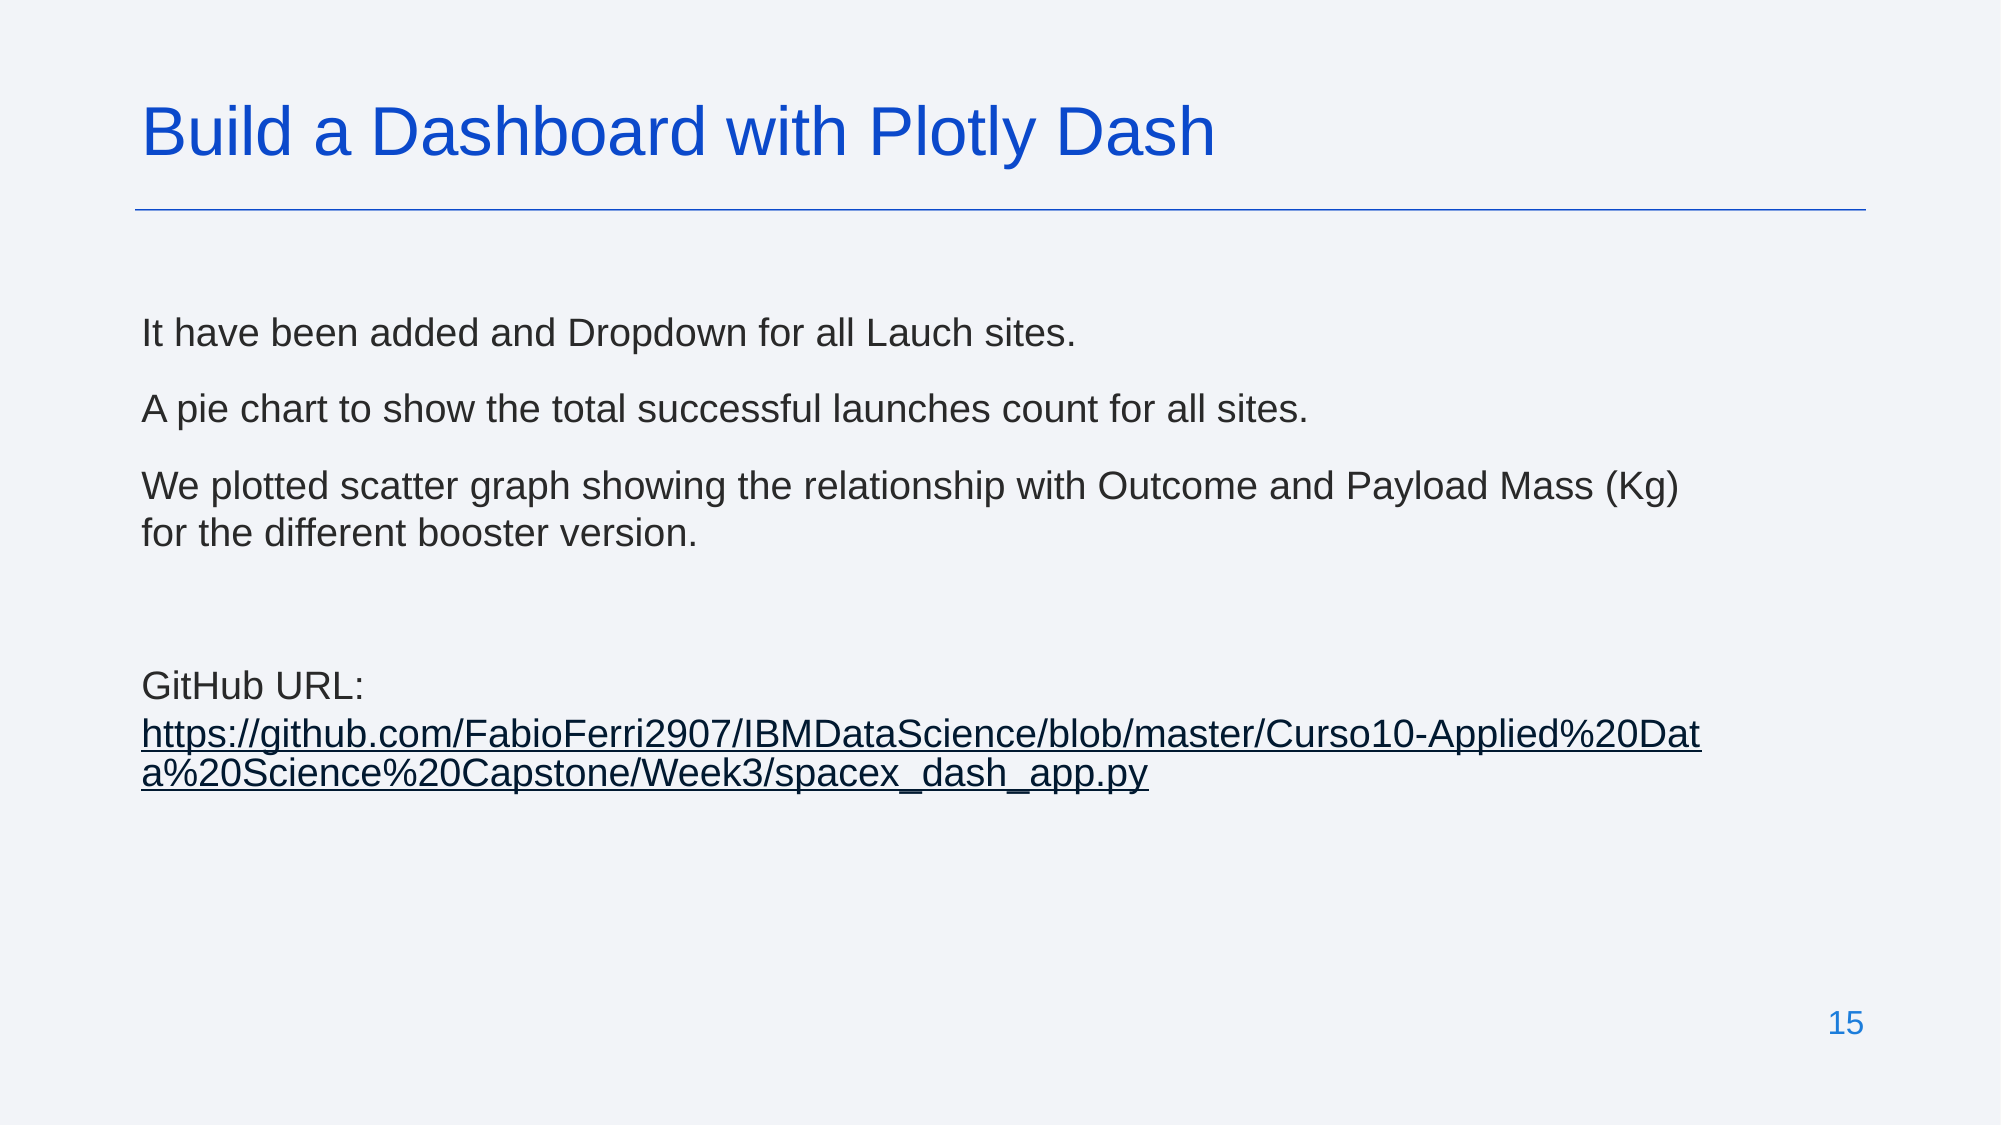

Build a Dashboard with Plotly Dash
It have been added and Dropdown for all Lauch sites.
A pie chart to show the total successful launches count for all sites.
We plotted scatter graph showing the relationship with Outcome and Payload Mass (Kg) for the different booster version.

GitHub URL:  https://github.com/FabioFerri2907/IBMDataScience/blob/master/Curso10-Applied%20Data%20Science%20Capstone/Week3/spacex_dash_app.py

15